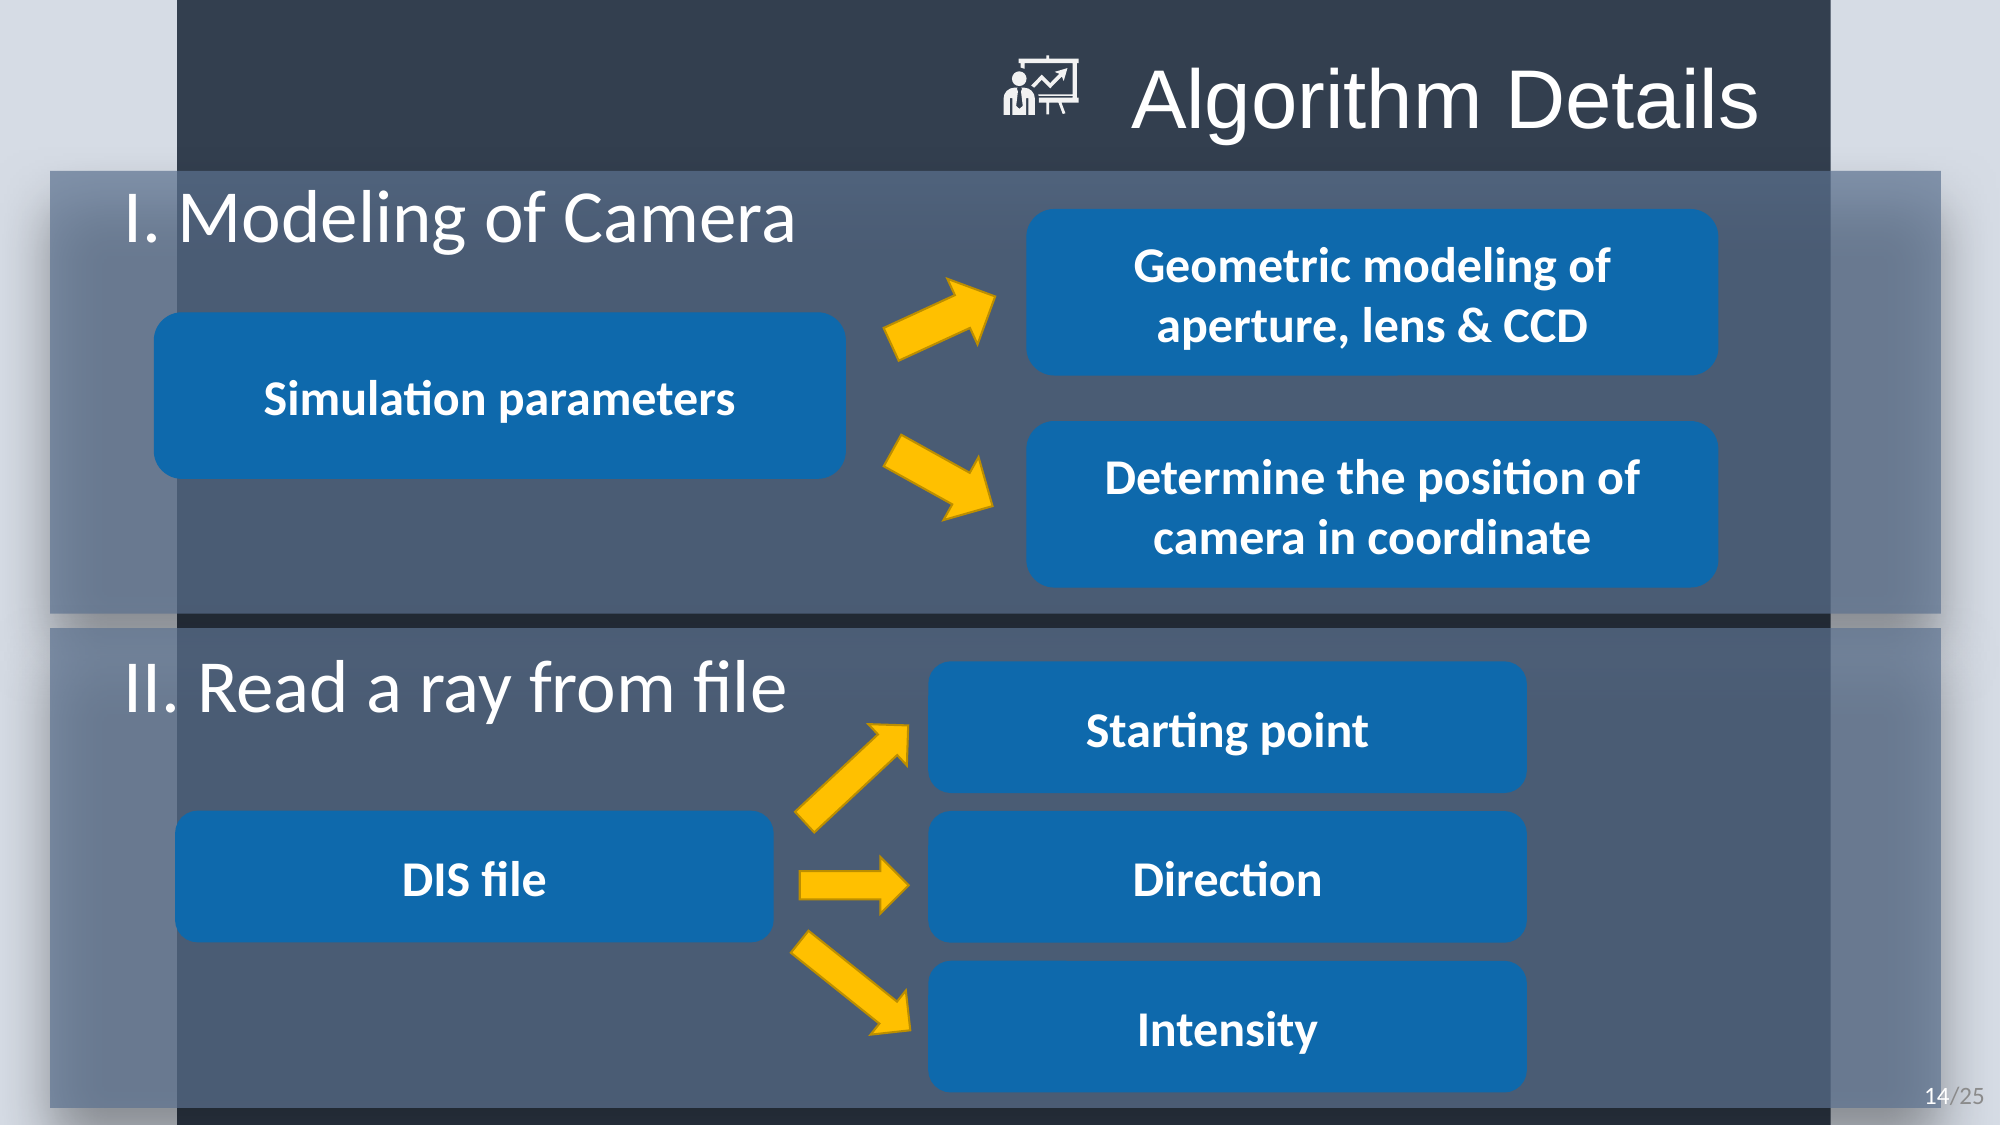

Algorithm Details

I. Modeling of Camera
Geometric modeling of aperture, lens & CCD

Simulation parameters
Determine the position of camera in coordinate

II. Read a ray from file
Starting point

DIS file
Direction

Intensity

14/25